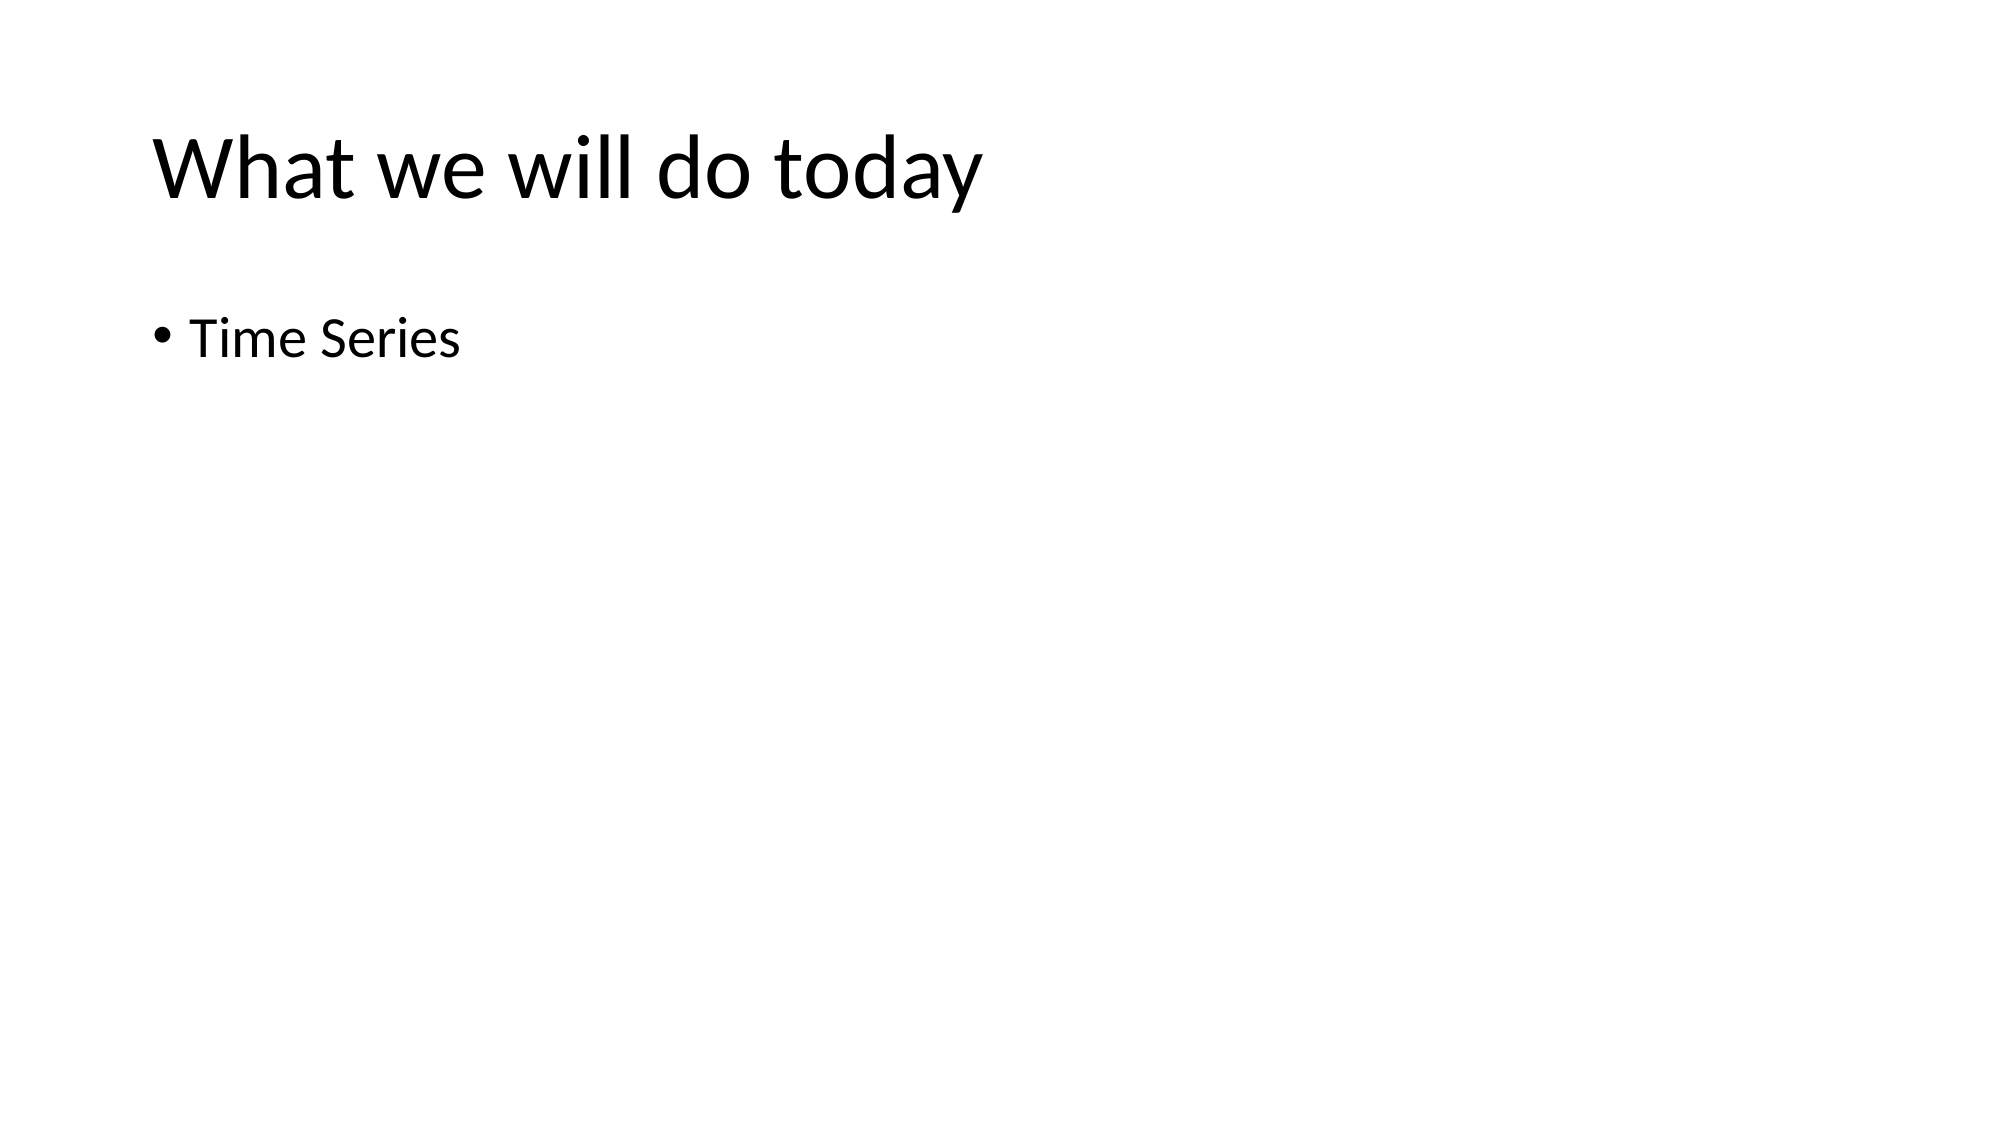

# What we will do today
Time Series